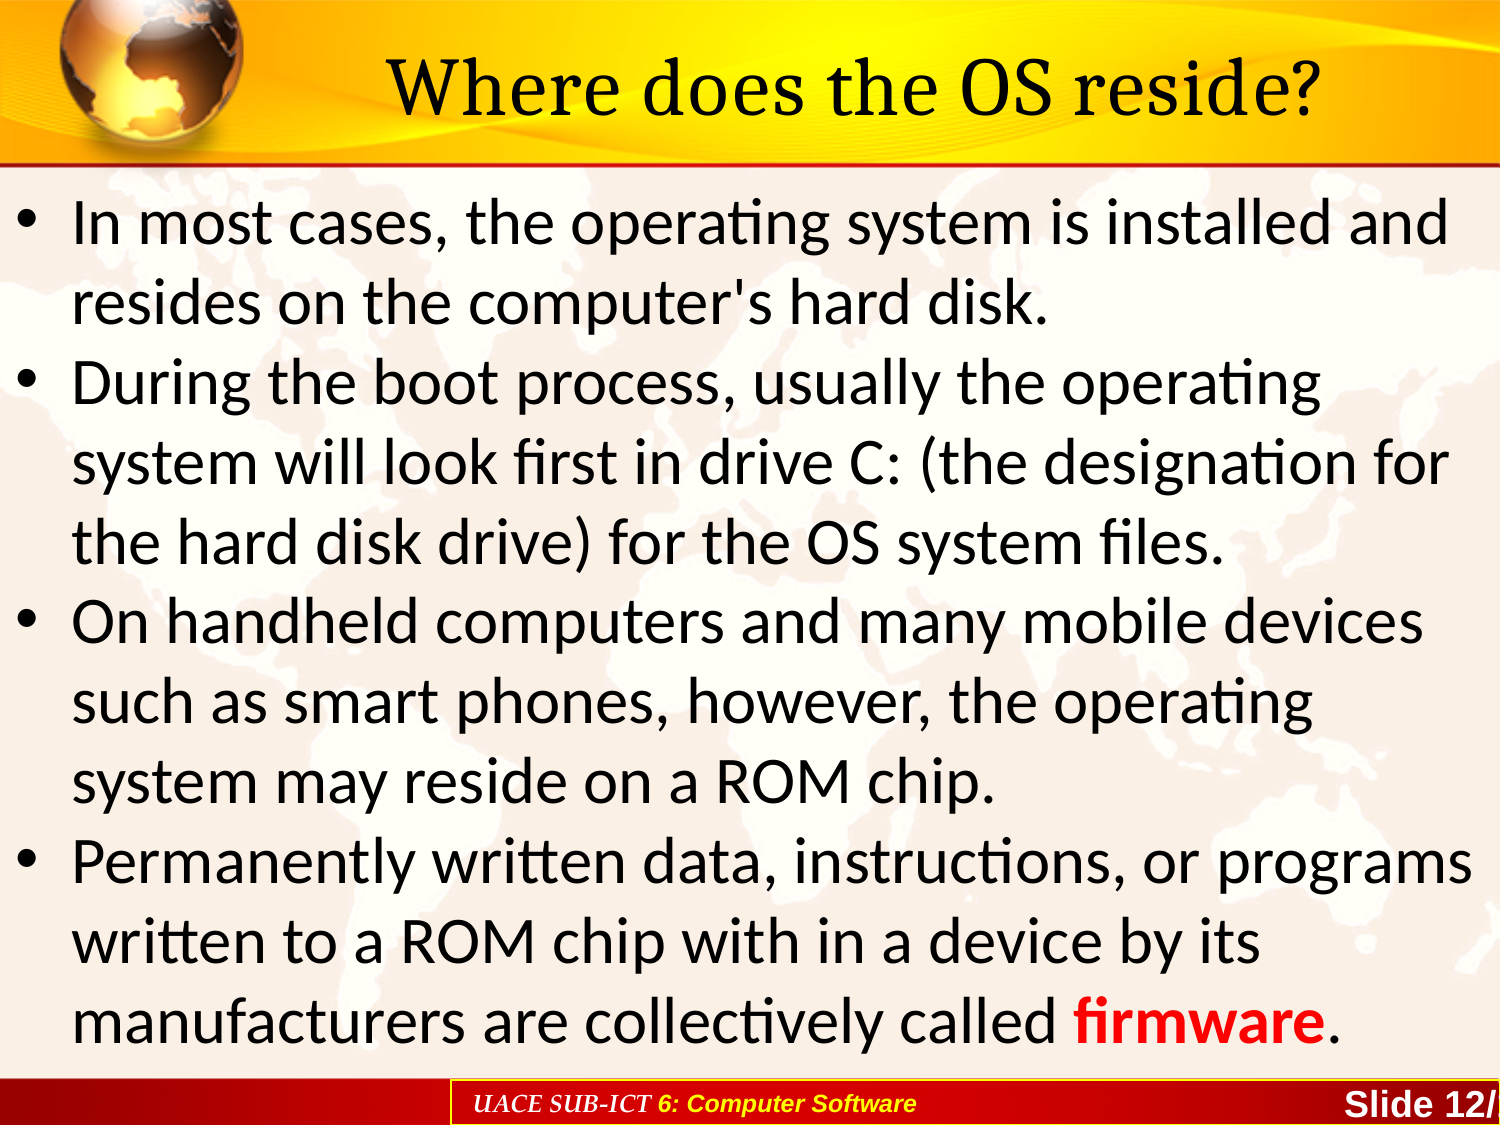

# Where does the OS reside?
In most cases, the operating system is installed and resides on the computer's hard disk.
During the boot process, usually the operating system will look first in drive C: (the designation for the hard disk drive) for the OS system files.
On handheld computers and many mobile devices such as smart phones, however, the operating system may reside on a ROM chip.
Permanently written data, instructions, or programs written to a ROM chip with in a device by its manufacturers are collectively called firmware.